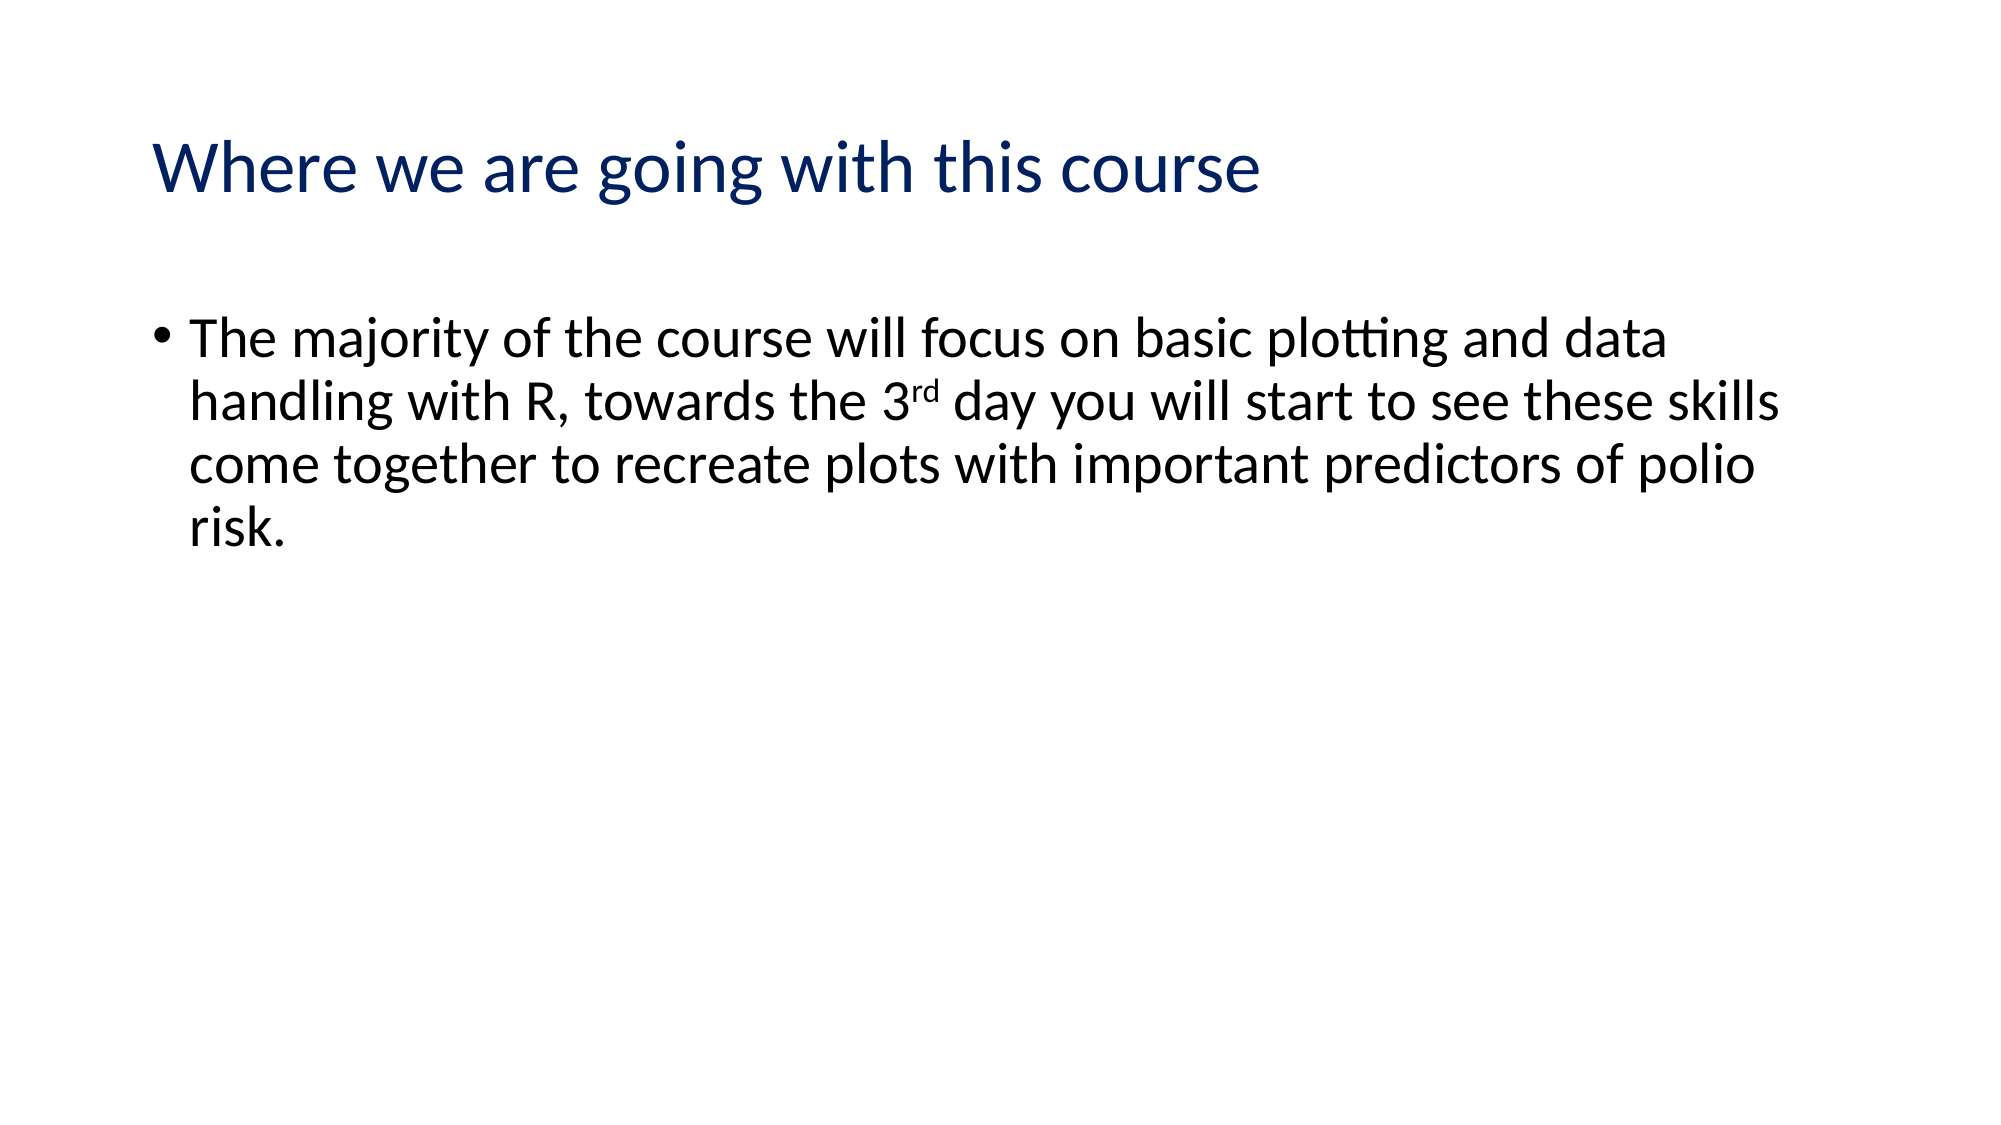

# Where we are going with this course
The majority of the course will focus on basic plotting and data handling with R, towards the 3rd day you will start to see these skills come together to recreate plots with important predictors of polio risk.